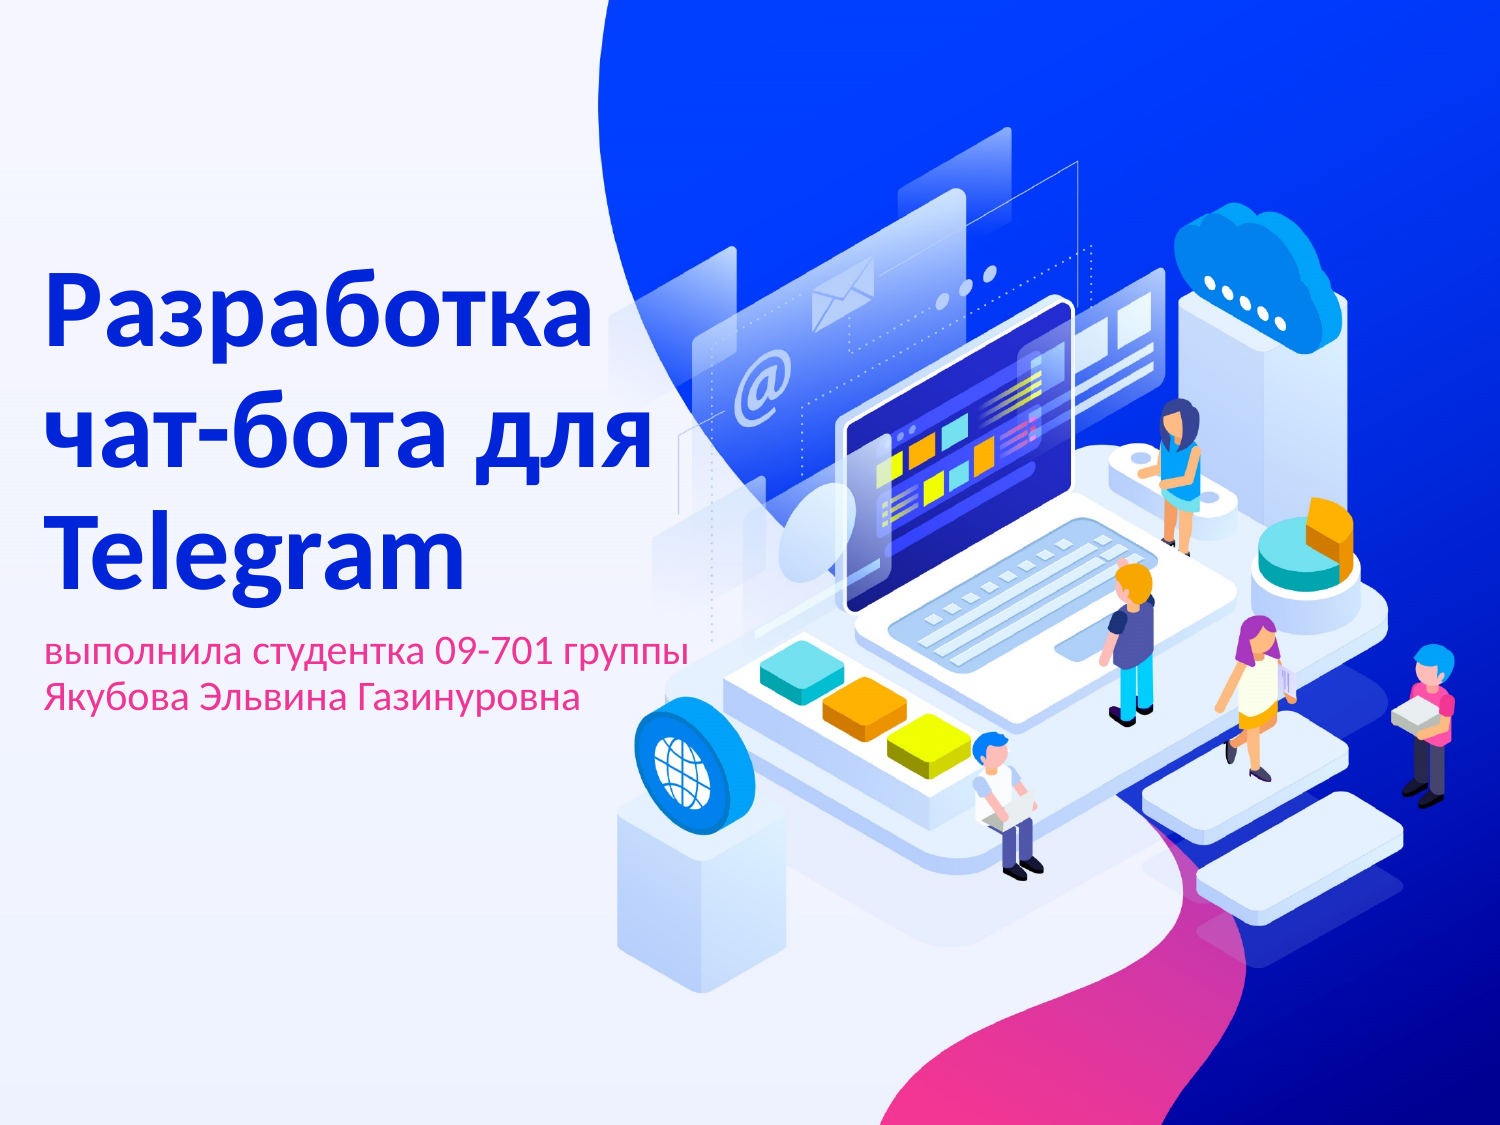

# Разработка чат-бота для Telegram
выполнила студентка 09-701 группы Якубова Эльвина Газинуровна